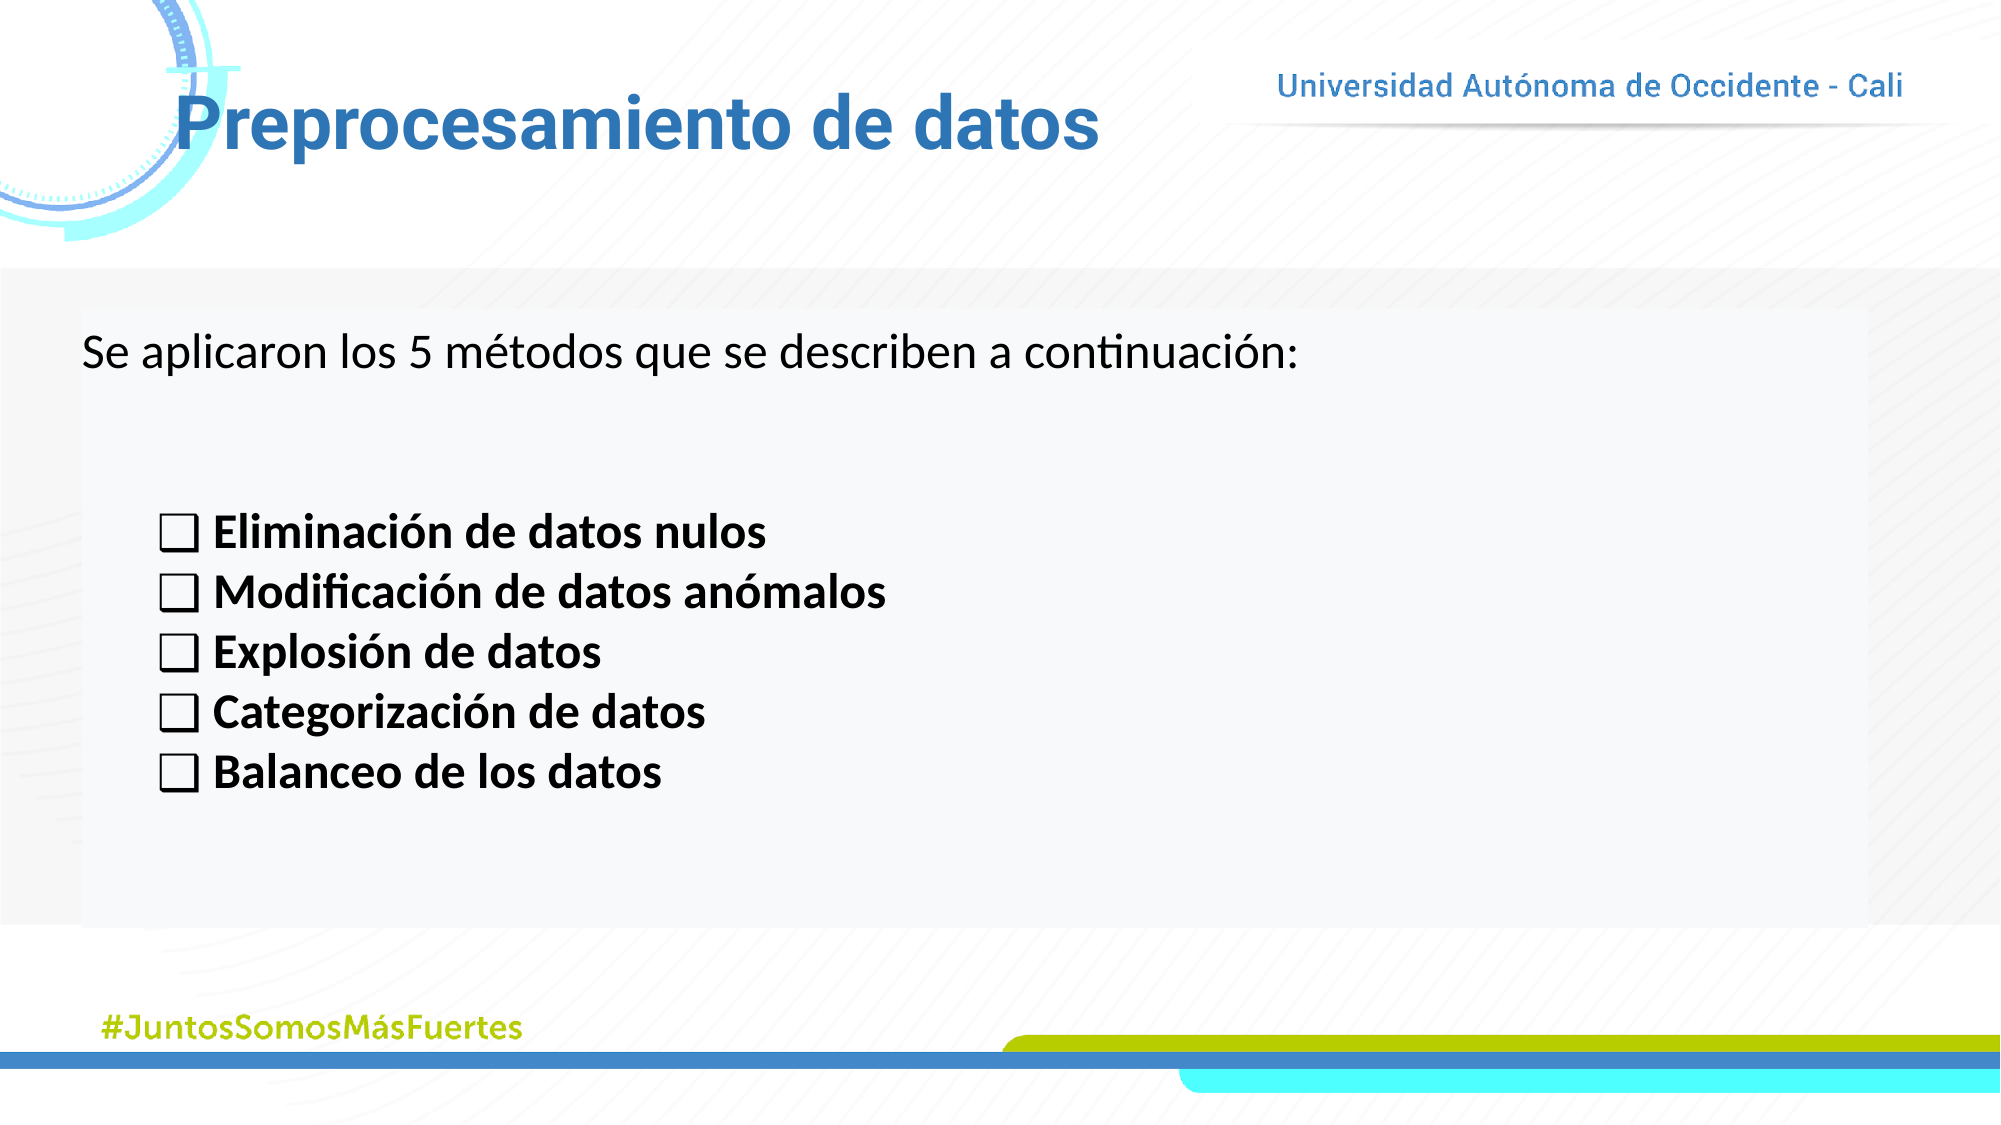

Preprocesamiento de datos

Se aplicaron los 5 métodos que se describen a continuación:

Eliminación de datos nulos
Modificación de datos anómalos
Explosión de datos
Categorización de datos
Balanceo de los datos